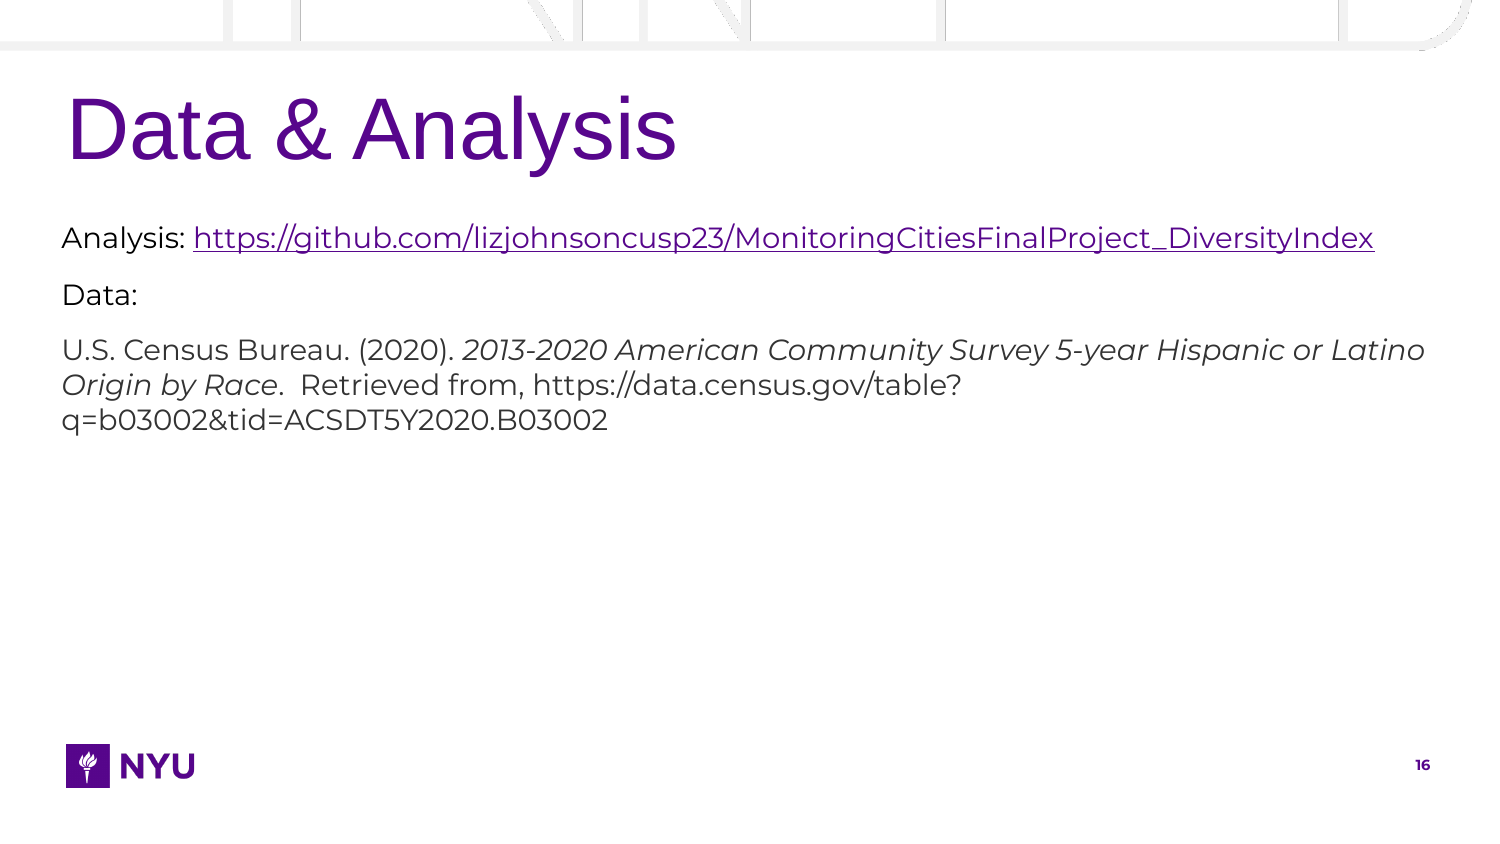

# Data & Analysis
Analysis: https://github.com/lizjohnsoncusp23/MonitoringCitiesFinalProject_DiversityIndex
Data:
U.S. Census Bureau. (2020). 2013-2020 American Community Survey 5-year Hispanic or Latino Origin by Race.  Retrieved from, https://data.census.gov/table?q=b03002&tid=ACSDT5Y2020.B03002